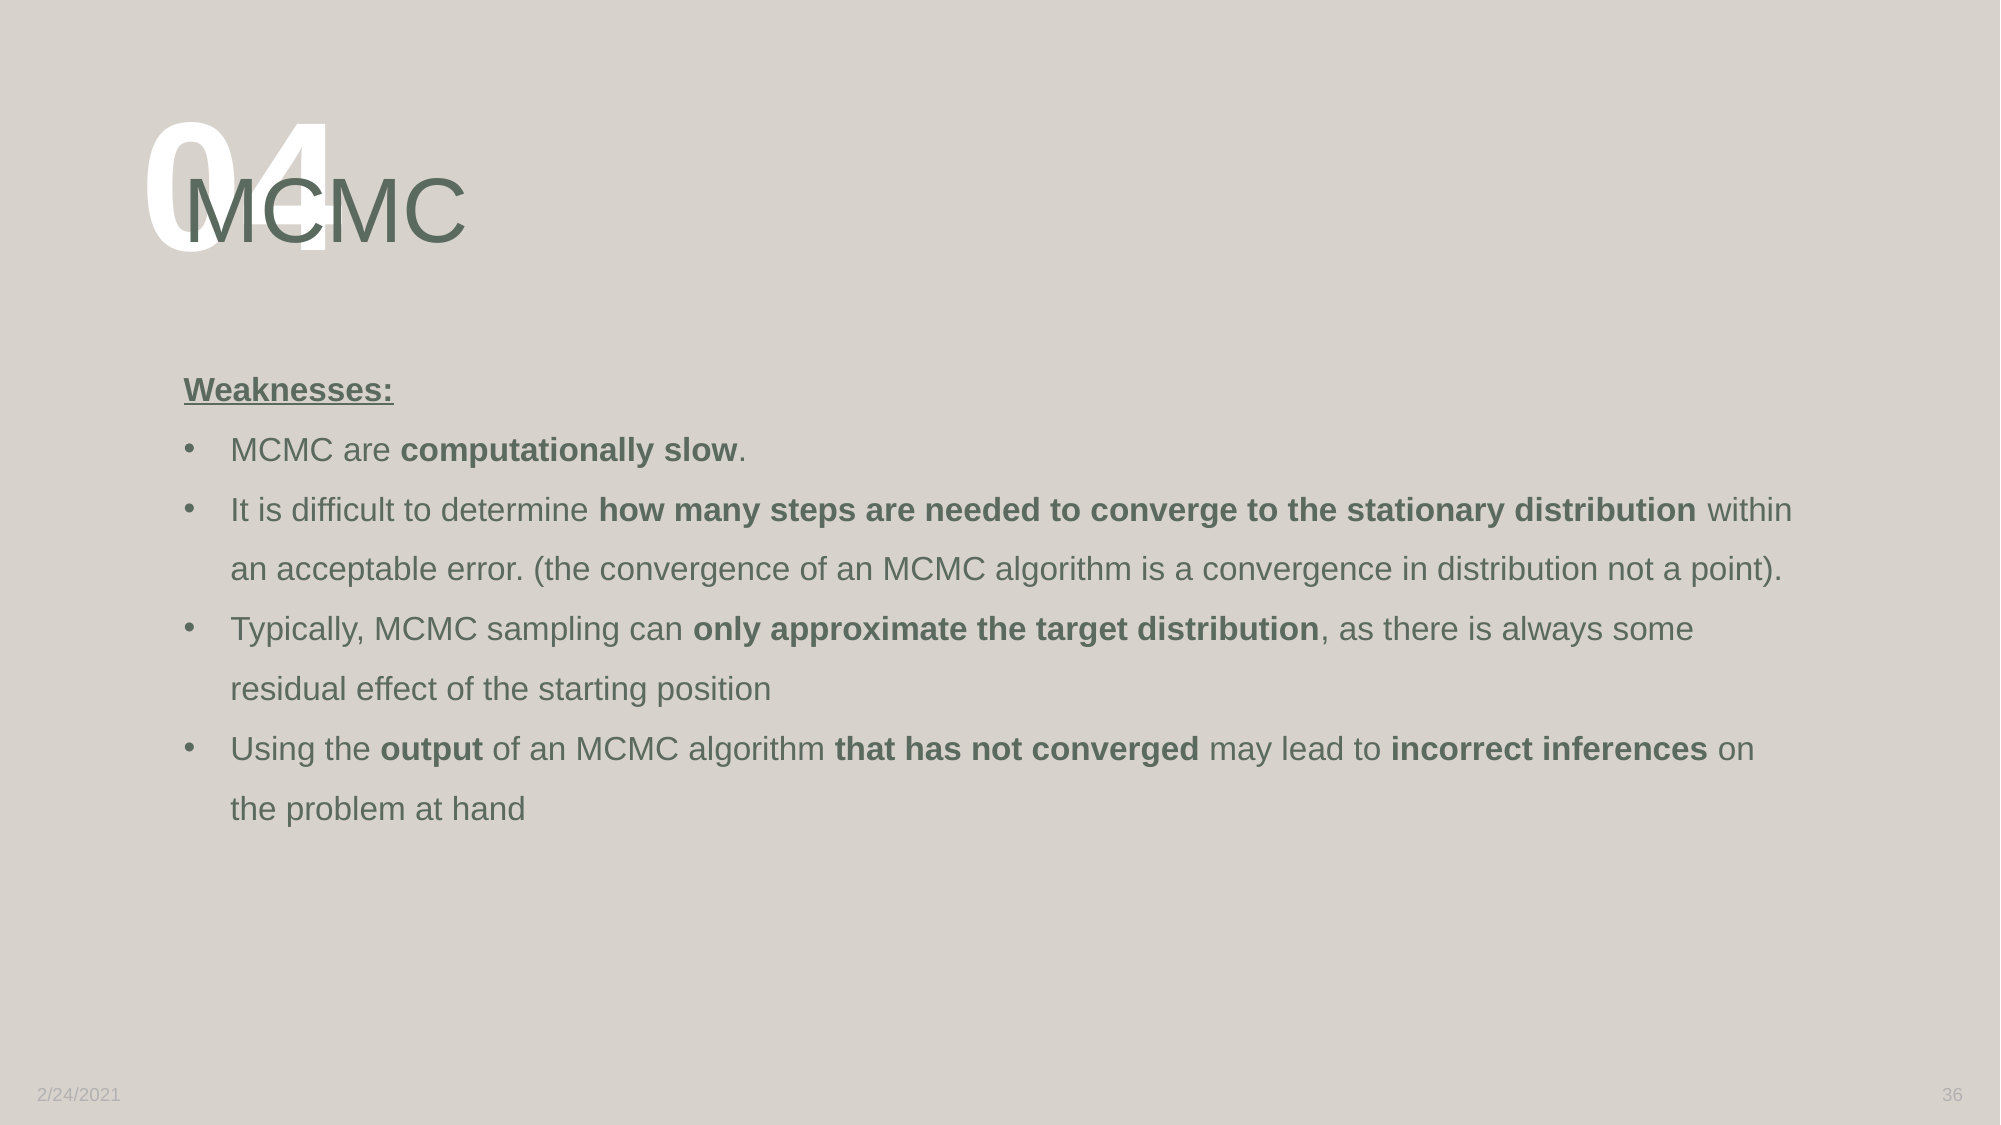

04
# MCMC
Weaknesses:
MCMC are computationally slow.
It is difficult to determine how many steps are needed to converge to the stationary distribution within an acceptable error. (the convergence of an MCMC algorithm is a convergence in distribution not a point).
Typically, MCMC sampling can only approximate the target distribution, as there is always some residual effect of the starting position
Using the output of an MCMC algorithm that has not converged may lead to incorrect inferences on the problem at hand

2/24/2021
36